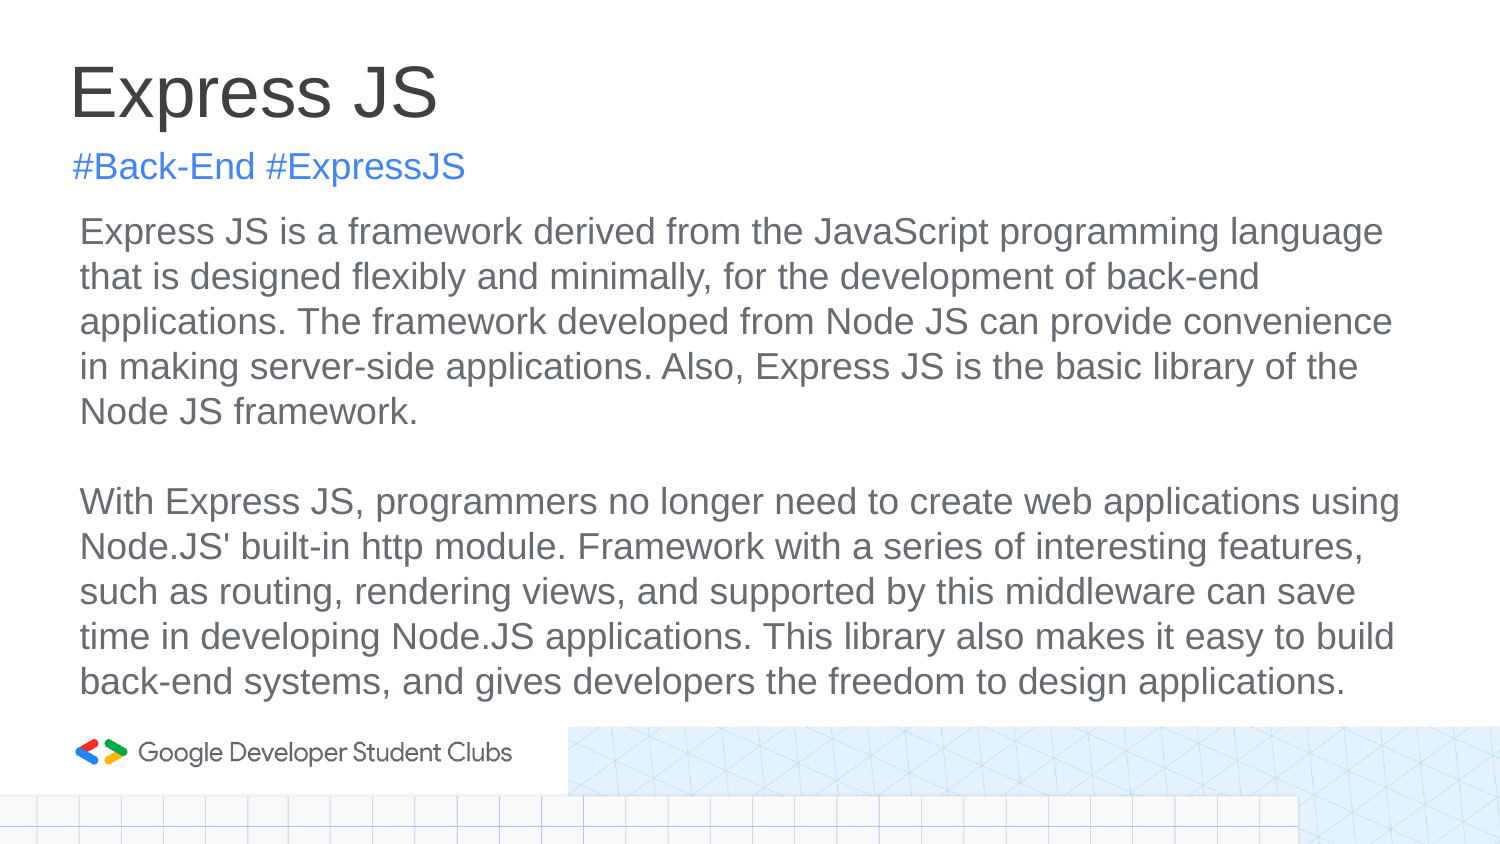

# Express JS
#Back-End #ExpressJS
Express JS is a framework derived from the JavaScript programming language that is designed flexibly and minimally, for the development of back-end applications. The framework developed from Node JS can provide convenience in making server-side applications. Also, Express JS is the basic library of the Node JS framework.

With Express JS, programmers no longer need to create web applications using Node.JS' built-in http module. Framework with a series of interesting features, such as routing, rendering views, and supported by this middleware can save time in developing Node.JS applications. This library also makes it easy to build back-end systems, and gives developers the freedom to design applications.